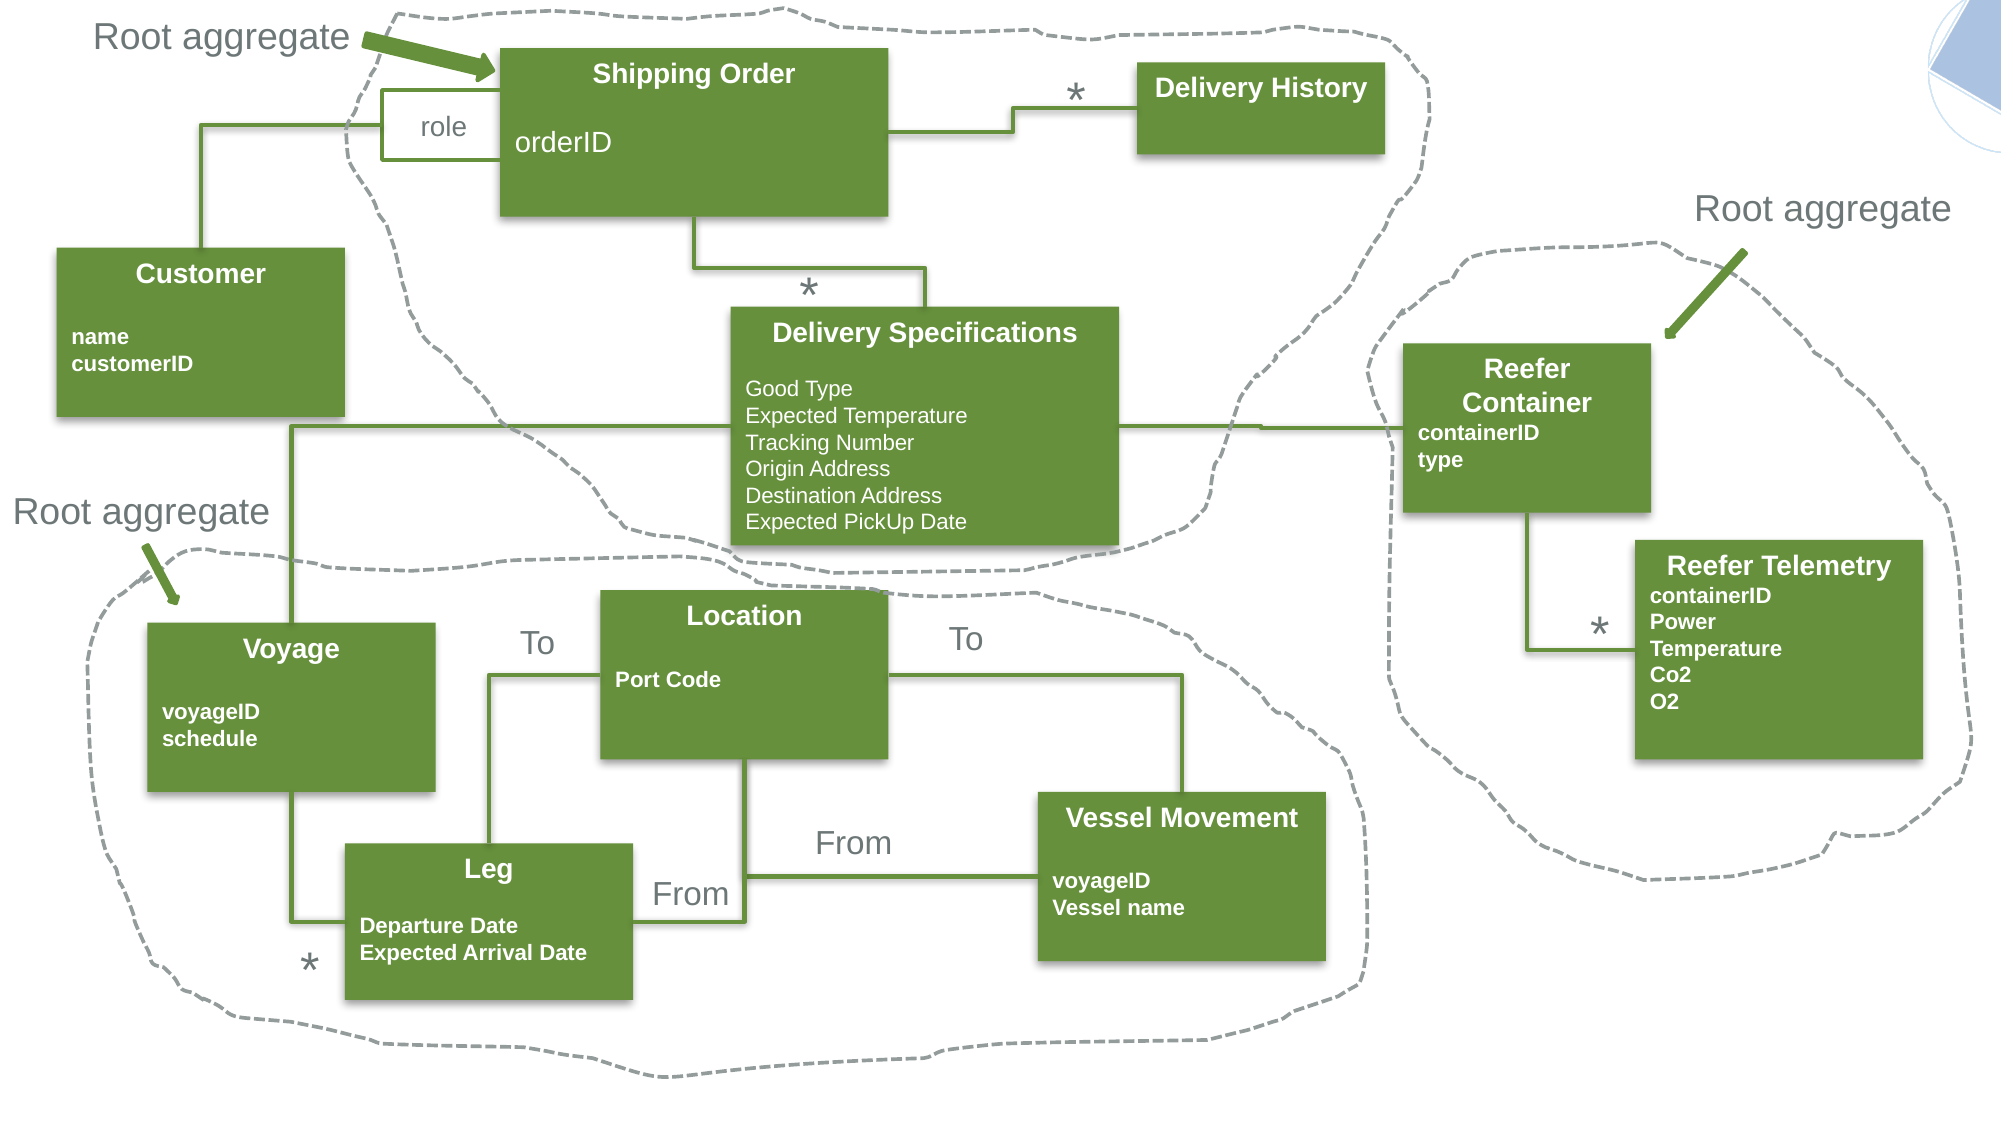

Root aggregate

Shipping Order

orderID
*
Delivery History
role
Root aggregate

Customer

name
customerID
*
Delivery Specifications

Good Type
Expected Temperature
Tracking Number
Origin Address
Destination Address
Expected PickUp Date
Reefer Container
containerID
type
Root aggregate
Reefer Telemetry
containerID
Power
Temperature
Co2
O2

Location

Port Code
*
To
To
Voyage

voyageID
schedule
Vessel Movement

voyageID
Vessel name
From
Leg

Departure Date
Expected Arrival Date
From
*
51